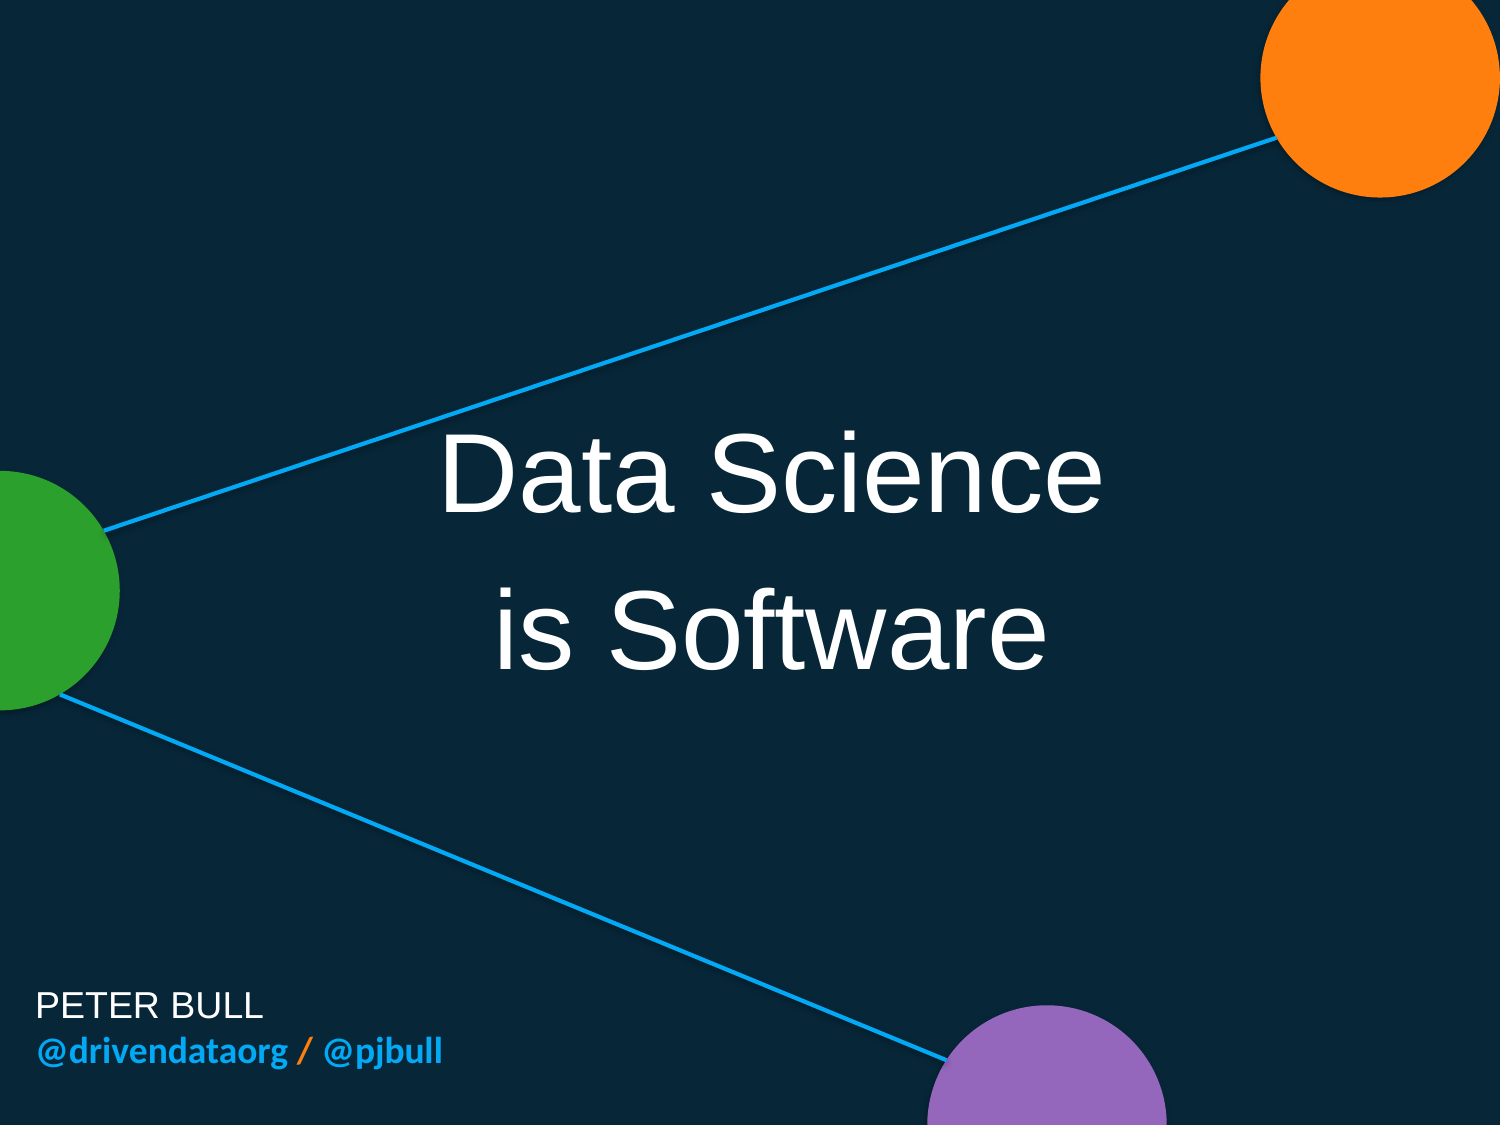

Data Science
is Software

PETER BULL
@drivendataorg / @pjbull